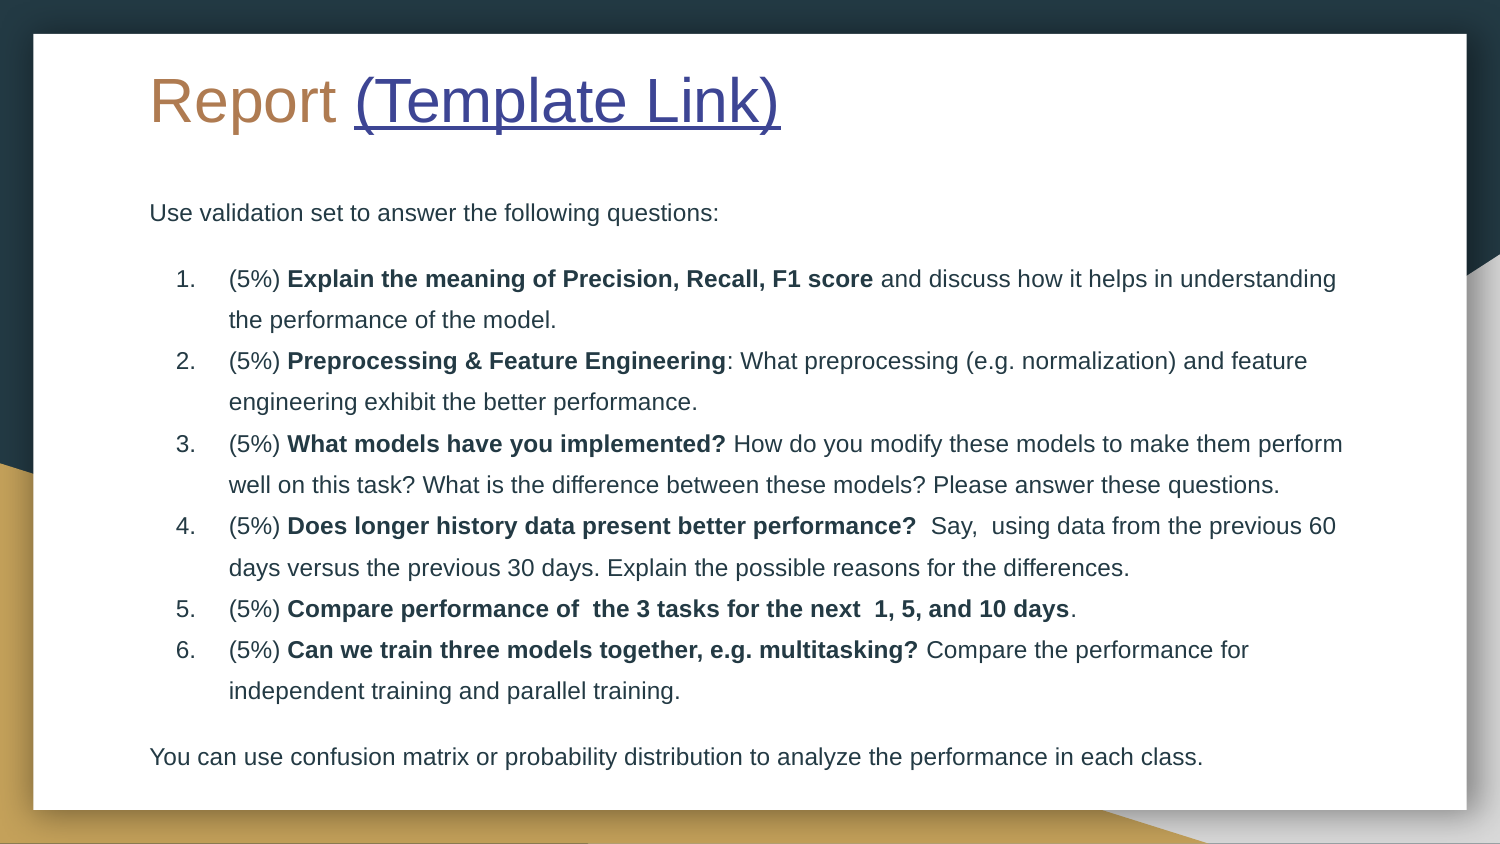

# Report (Template Link)
Use validation set to answer the following questions:
(5%) Explain the meaning of Precision, Recall, F1 score and discuss how it helps in understanding the performance of the model.
(5%) Preprocessing & Feature Engineering: What preprocessing (e.g. normalization) and feature engineering exhibit the better performance.
(5%) What models have you implemented? How do you modify these models to make them perform well on this task? What is the difference between these models? Please answer these questions.
(5%) Does longer history data present better performance?  Say,  using data from the previous 60 days versus the previous 30 days. Explain the possible reasons for the differences.
(5%) Compare performance of  the 3 tasks for the next  1, 5, and 10 days.
(5%) Can we train three models together, e.g. multitasking? Compare the performance for independent training and parallel training.
You can use confusion matrix or probability distribution to analyze the performance in each class.